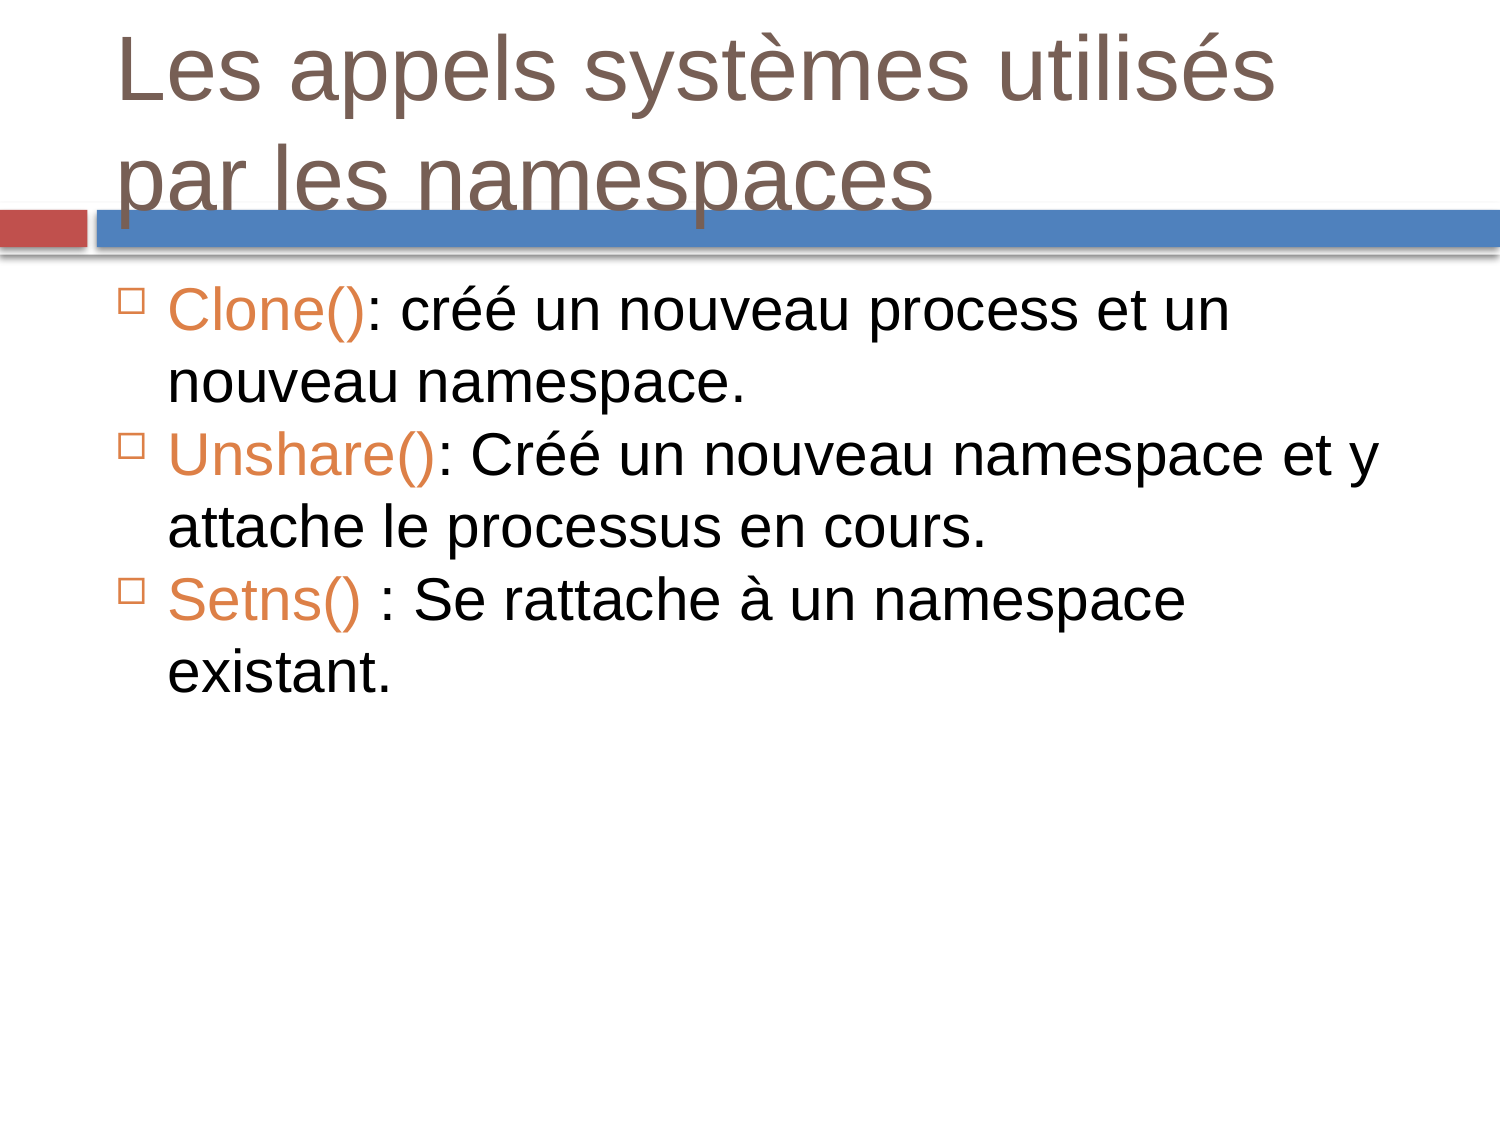

Les appels systèmes utilisés par les namespaces
Clone(): créé un nouveau process et un nouveau namespace.
Unshare(): Créé un nouveau namespace et y attache le processus en cours.
Setns() : Se rattache à un namespace existant.